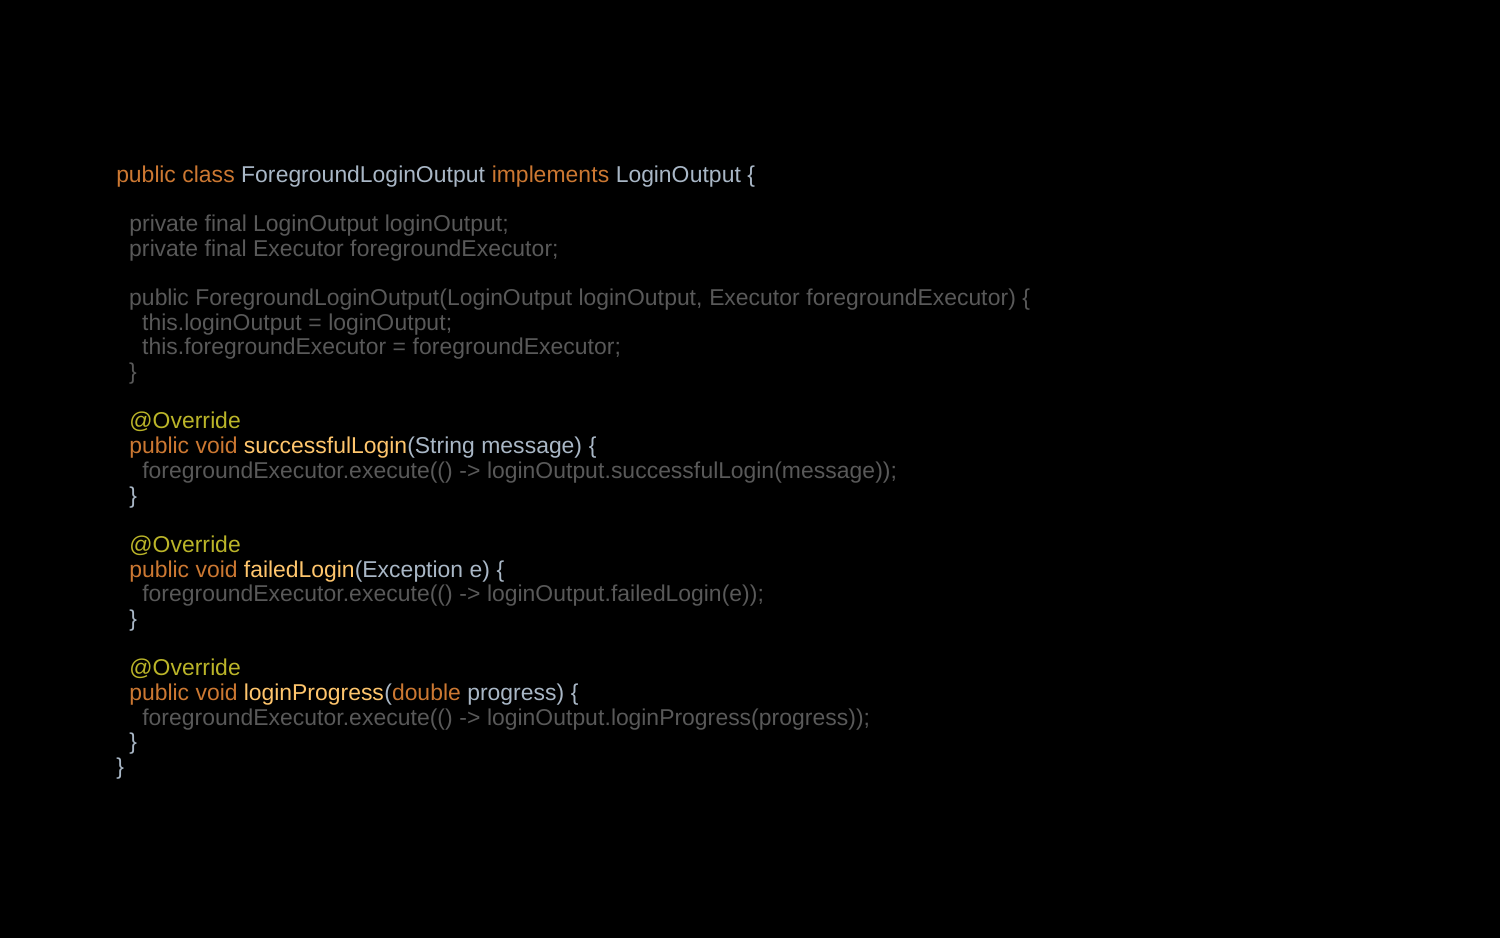

# public class ForegroundLoginOutput implements LoginOutput { private final LoginOutput loginOutput; private final Executor foregroundExecutor; public ForegroundLoginOutput(LoginOutput loginOutput, Executor foregroundExecutor) { this.loginOutput = loginOutput; this.foregroundExecutor = foregroundExecutor; } @Override public void successfulLogin(String message) { foregroundExecutor.execute(() -> loginOutput.successfulLogin(message)); } @Override public void failedLogin(Exception e) { foregroundExecutor.execute(() -> loginOutput.failedLogin(e)); } @Override public void loginProgress(double progress) { foregroundExecutor.execute(() -> loginOutput.loginProgress(progress)); } }